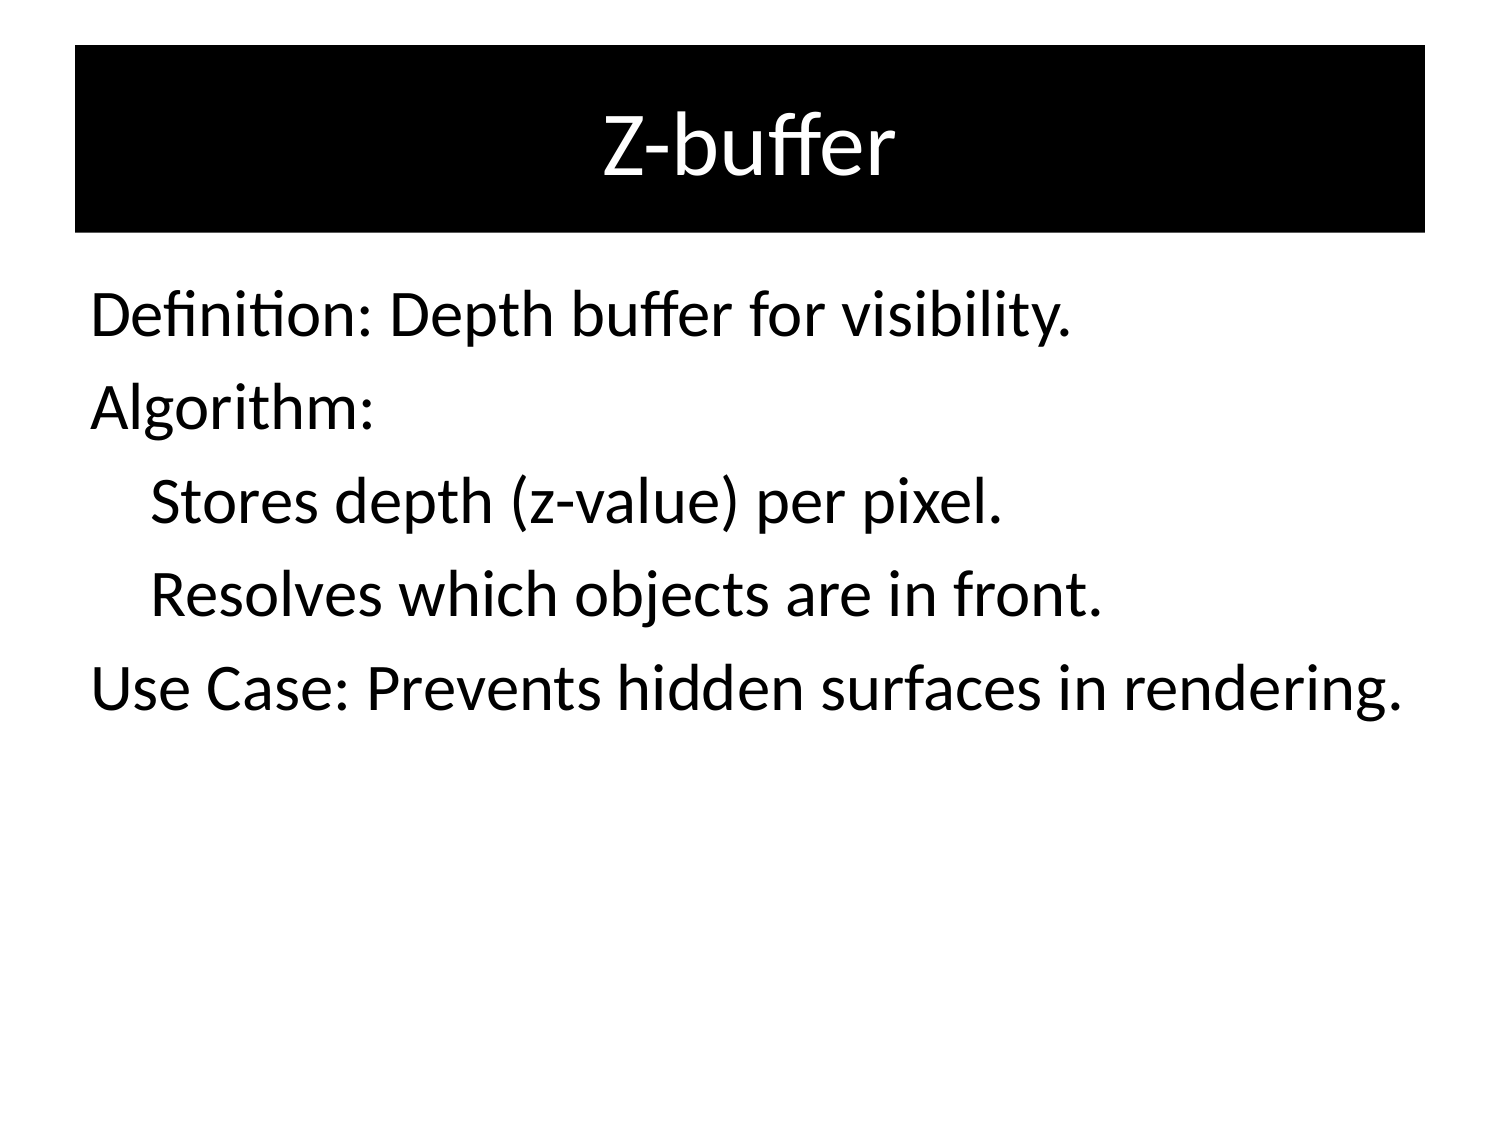

# Z-buffer
Definition: Depth buffer for visibility.
Algorithm:
    Stores depth (z-value) per pixel.
    Resolves which objects are in front.
Use Case: Prevents hidden surfaces in rendering.